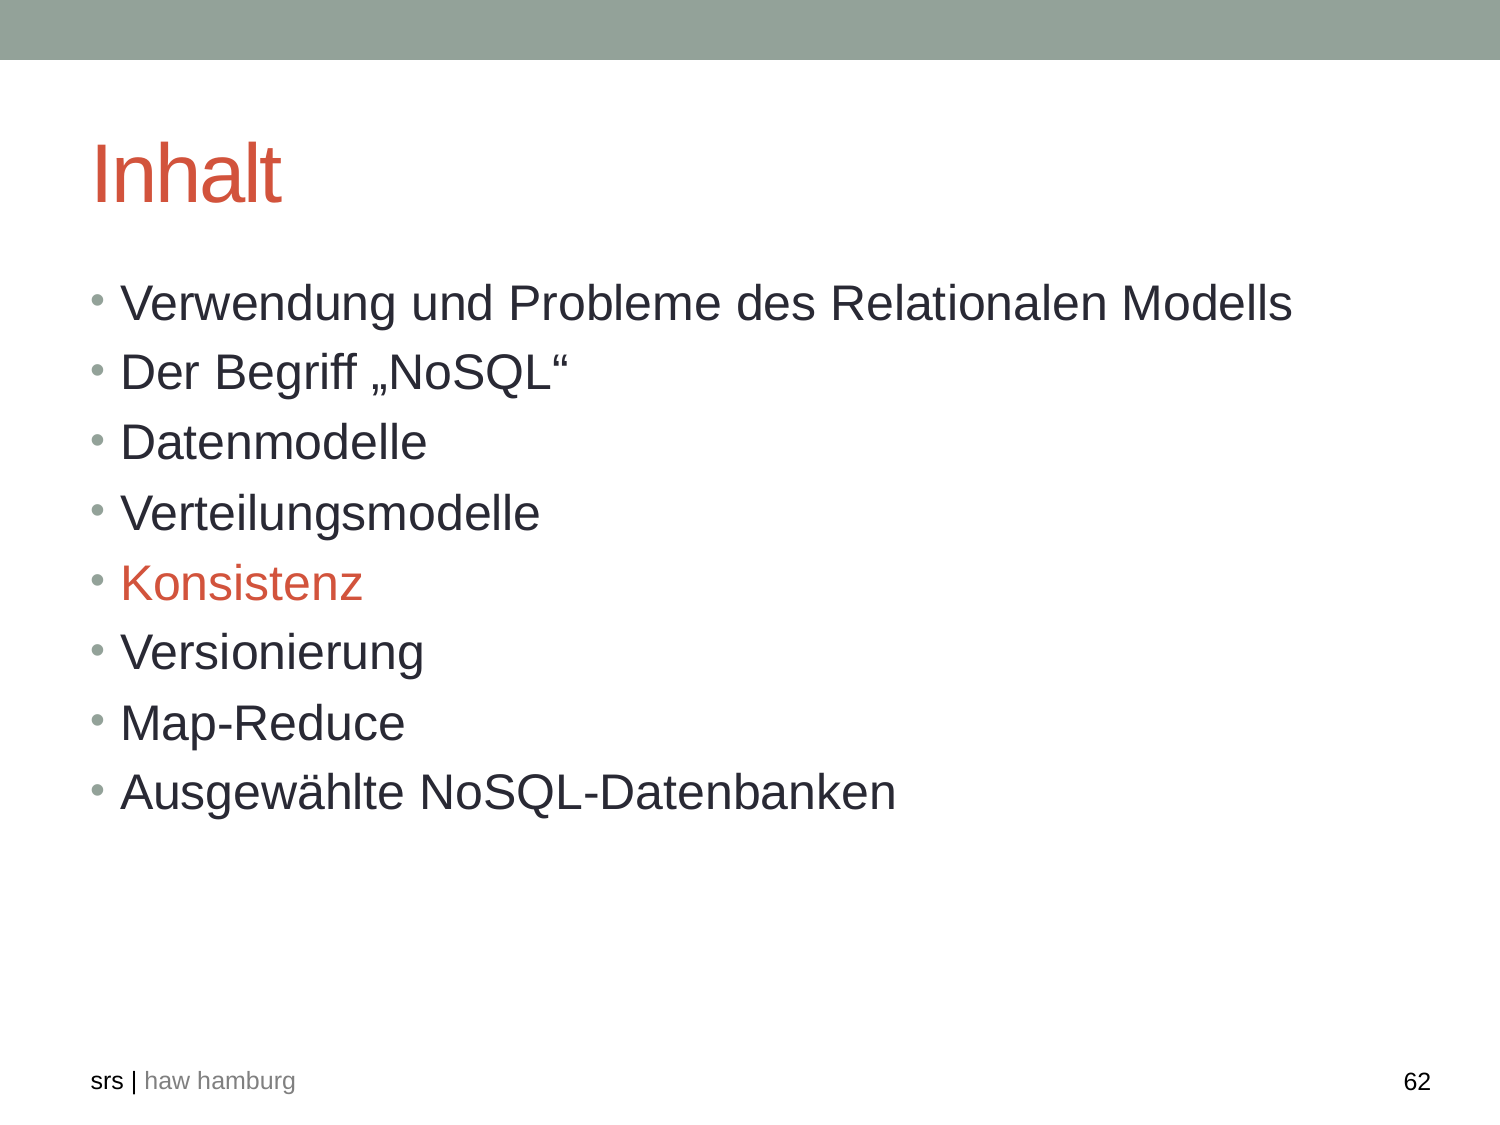

# Inhalt
Verwendung und Probleme des Relationalen Modells
Der Begriff „NoSQL“
Datenmodelle
Verteilungsmodelle
Konsistenz
Versionierung
Map-Reduce
Ausgewählte NoSQL-Datenbanken